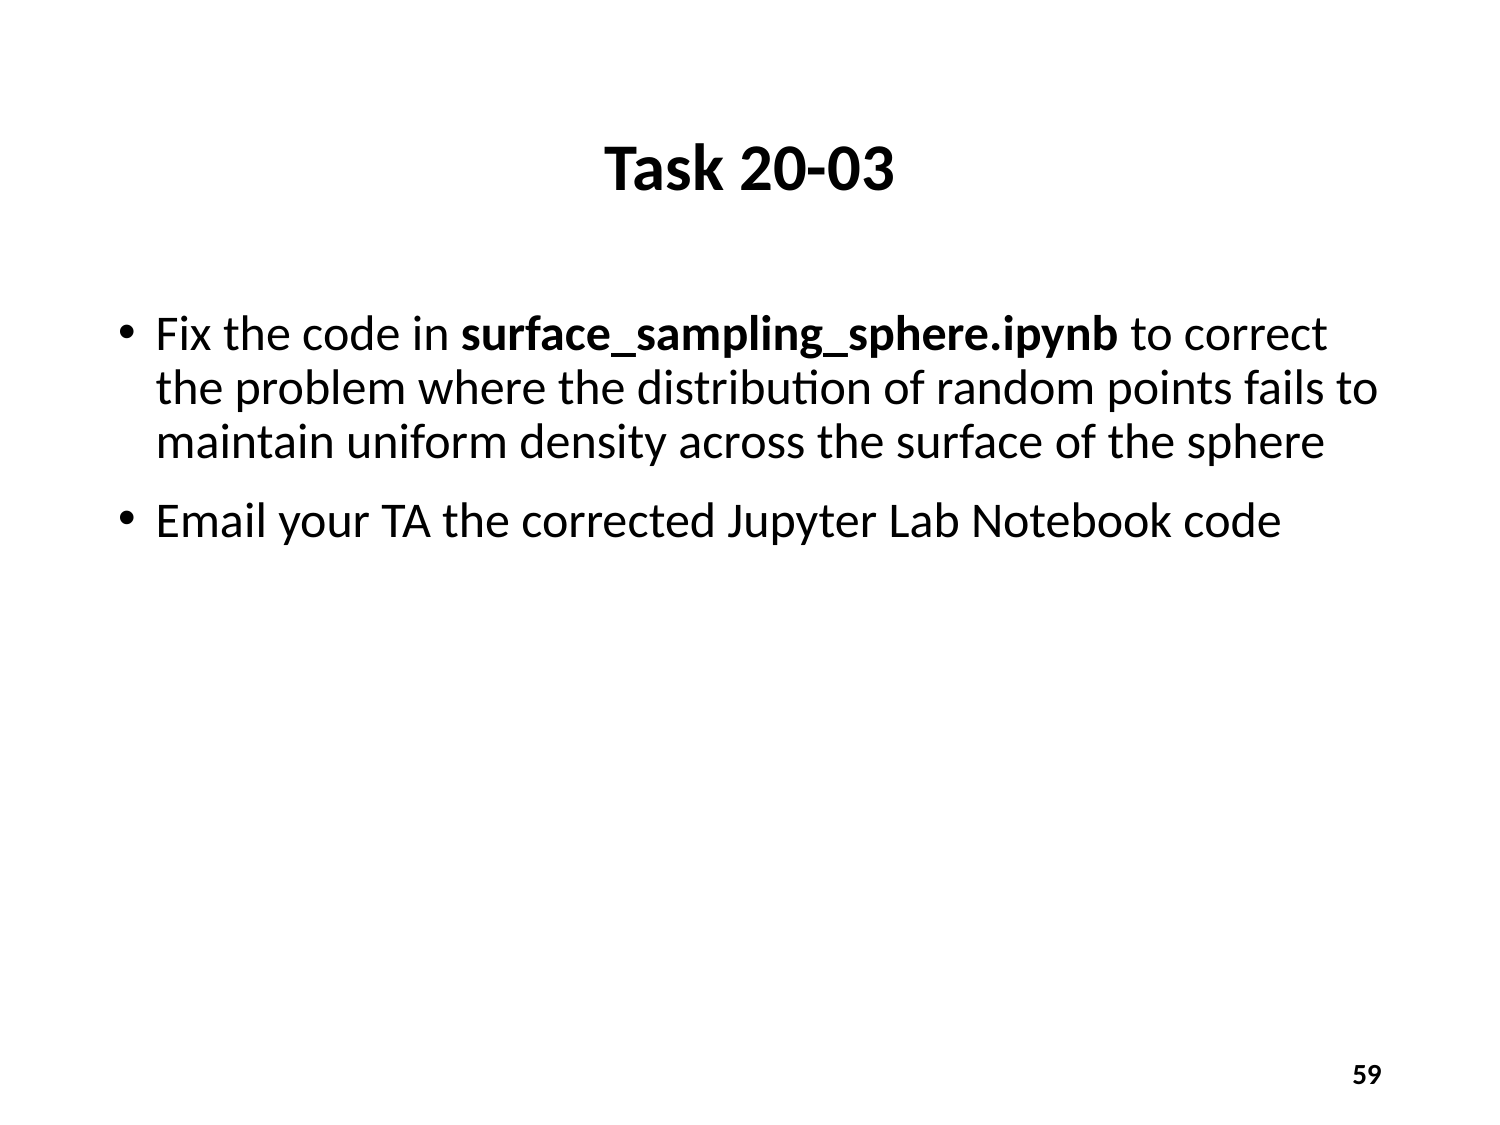

# Task 20-03
Fix the code in surface_sampling_sphere.ipynb to correct the problem where the distribution of random points fails to maintain uniform density across the surface of the sphere
Email your TA the corrected Jupyter Lab Notebook code

59